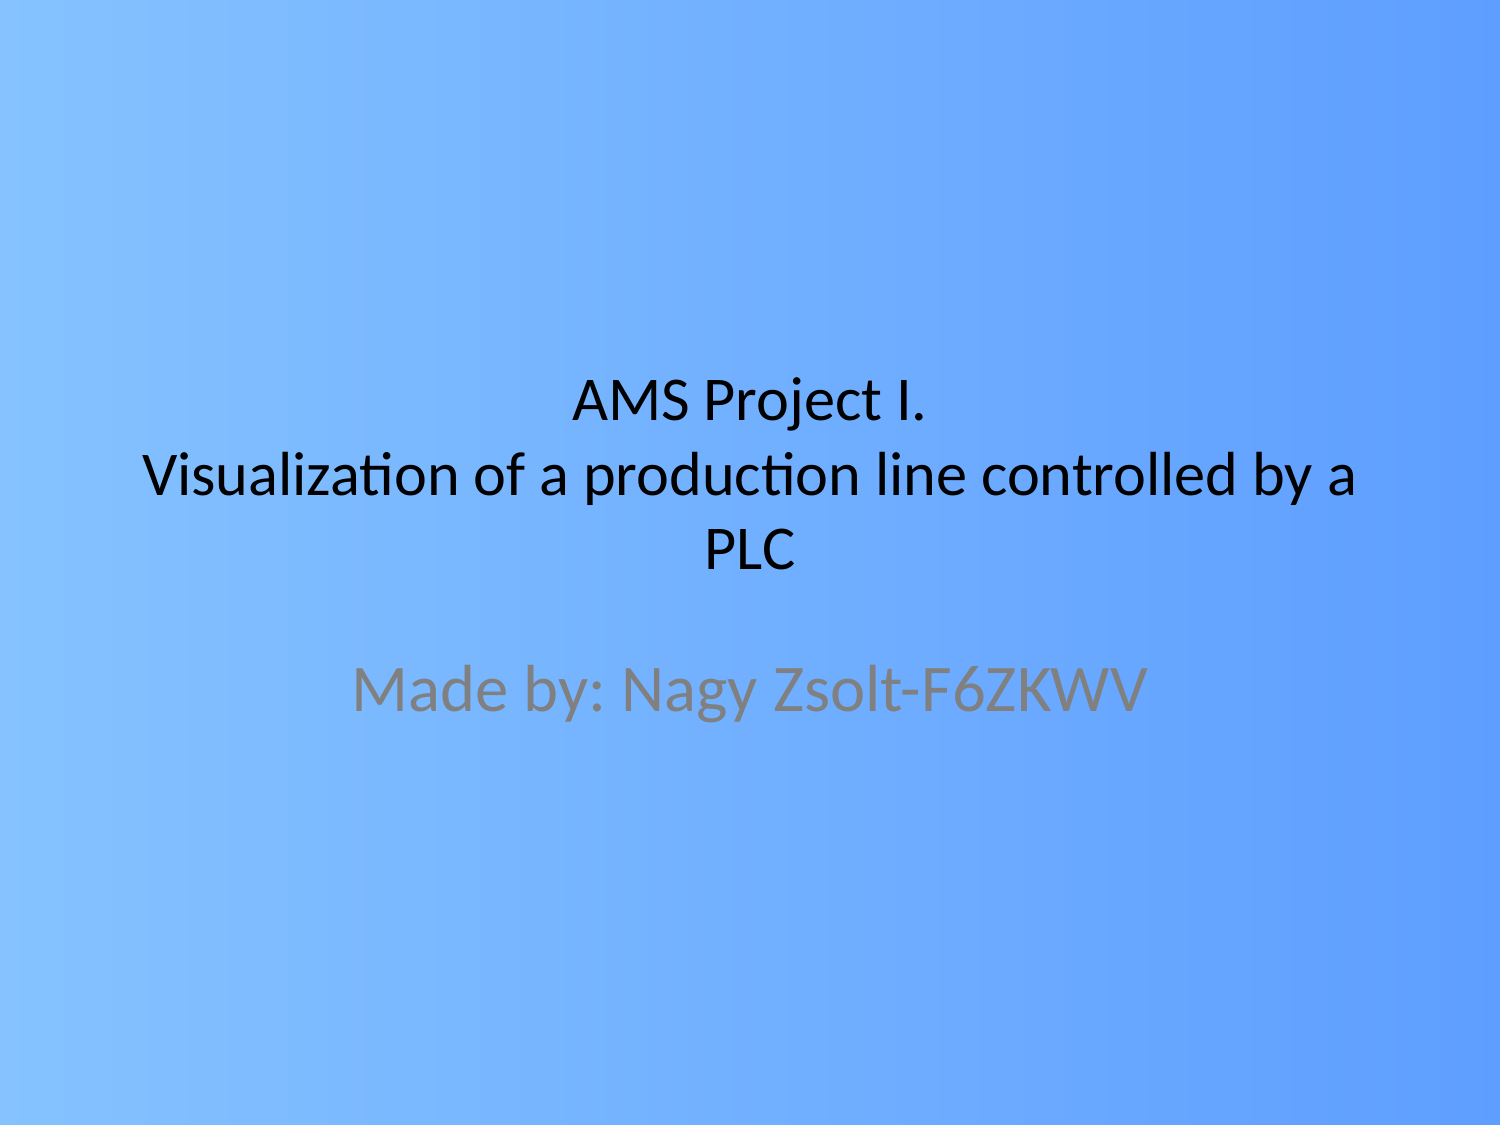

# AMS Project I. Visualization of a production line controlled by a PLC
Made by: Nagy Zsolt-F6ZKWV